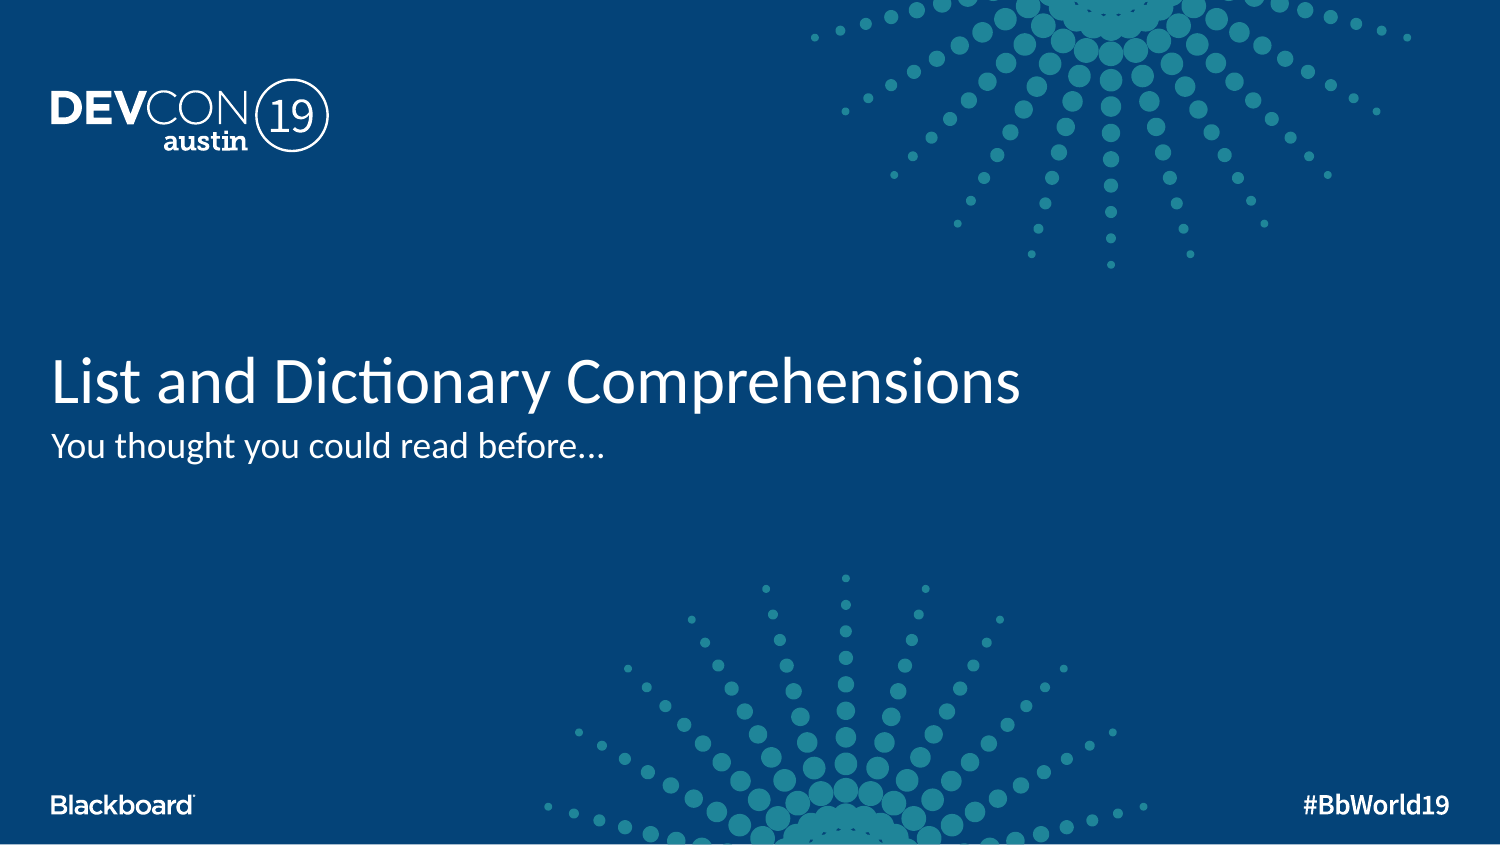

# List and Dictionary Comprehensions
You thought you could read before...